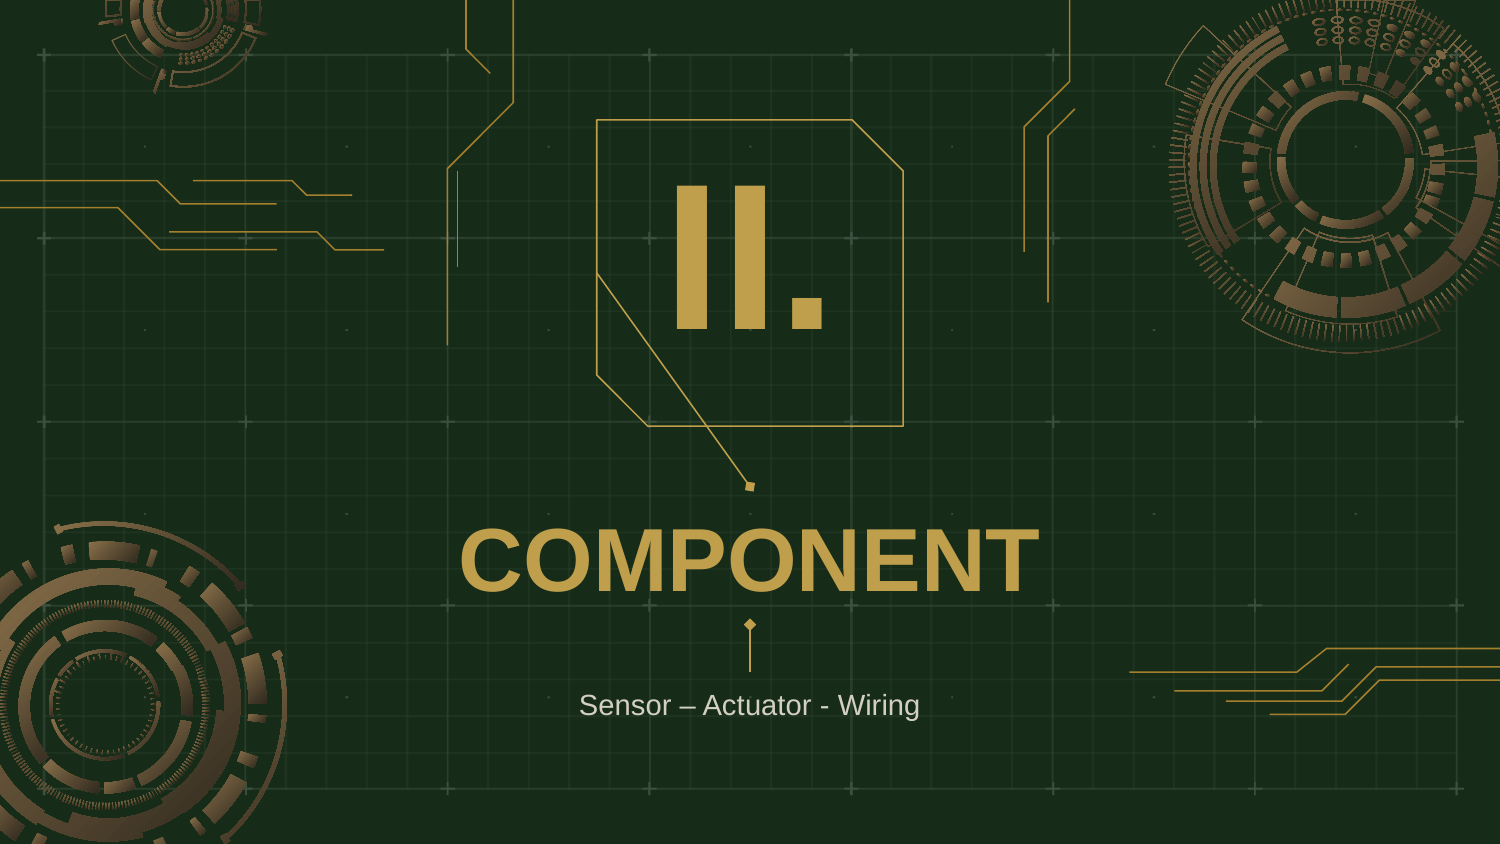

II.

# COMPONENT
Sensor – Actuator - Wiring